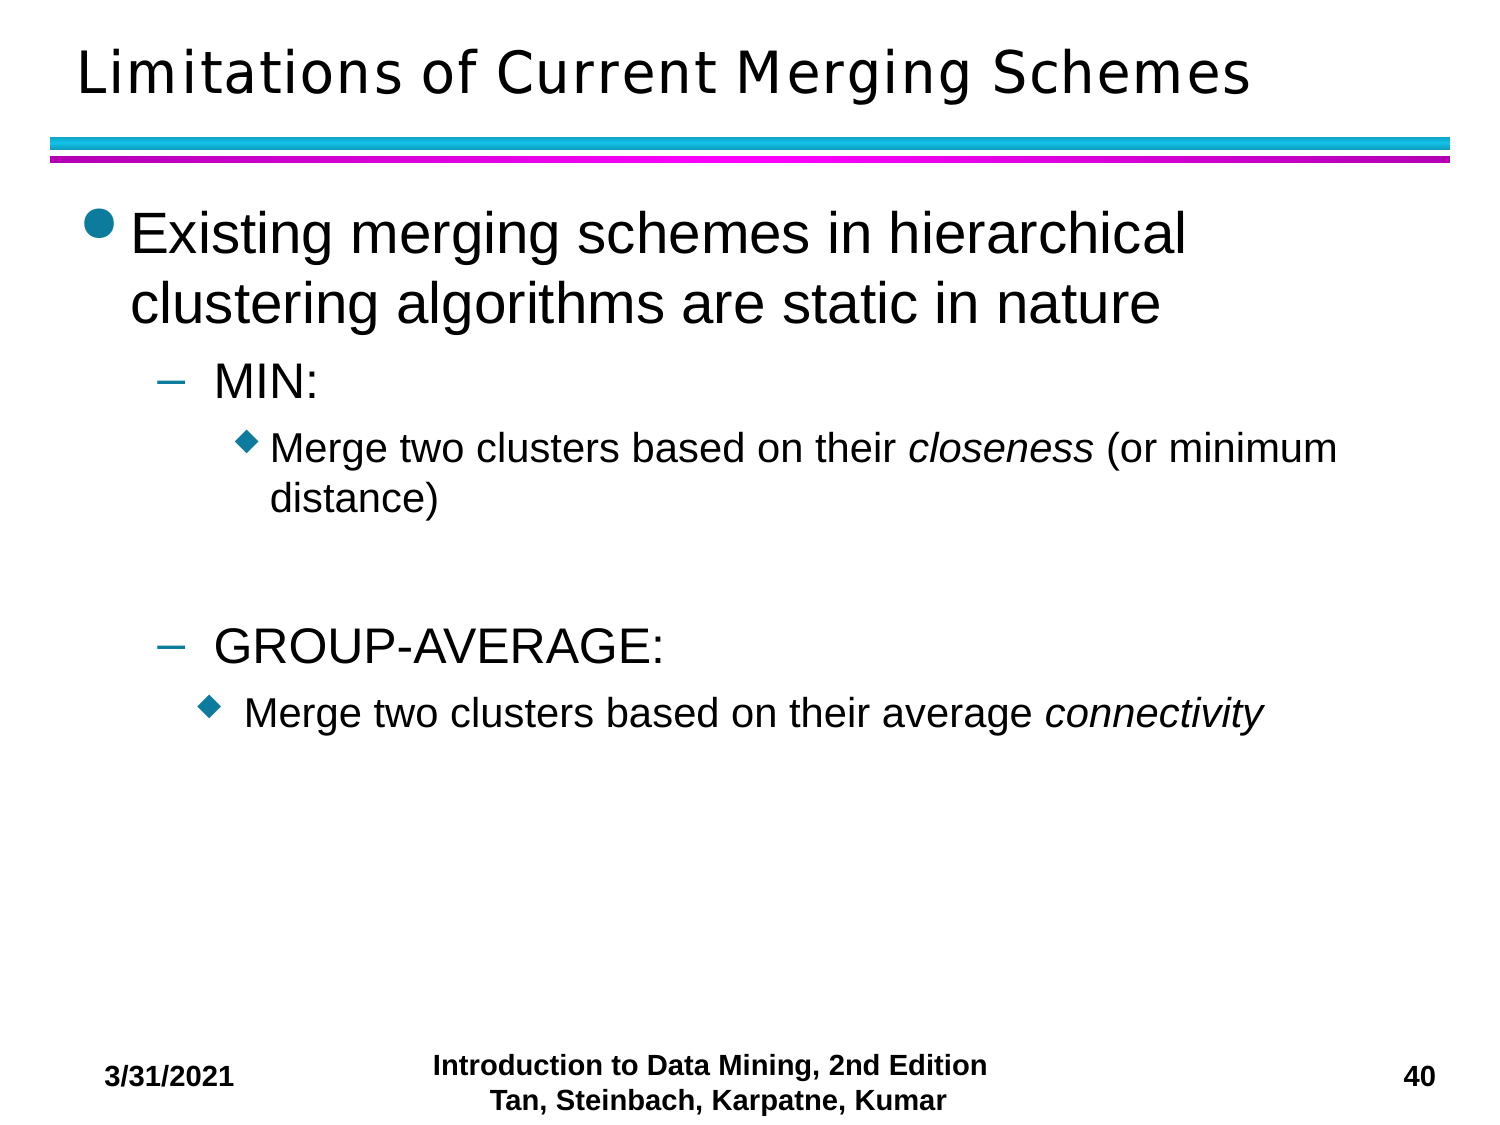

# Limitations of Current Merging Schemes
Existing merging schemes in hierarchical clustering algorithms are static in nature
MIN:
Merge two clusters based on their closeness (or minimum distance)

GROUP-AVERAGE:
 Merge two clusters based on their average connectivity